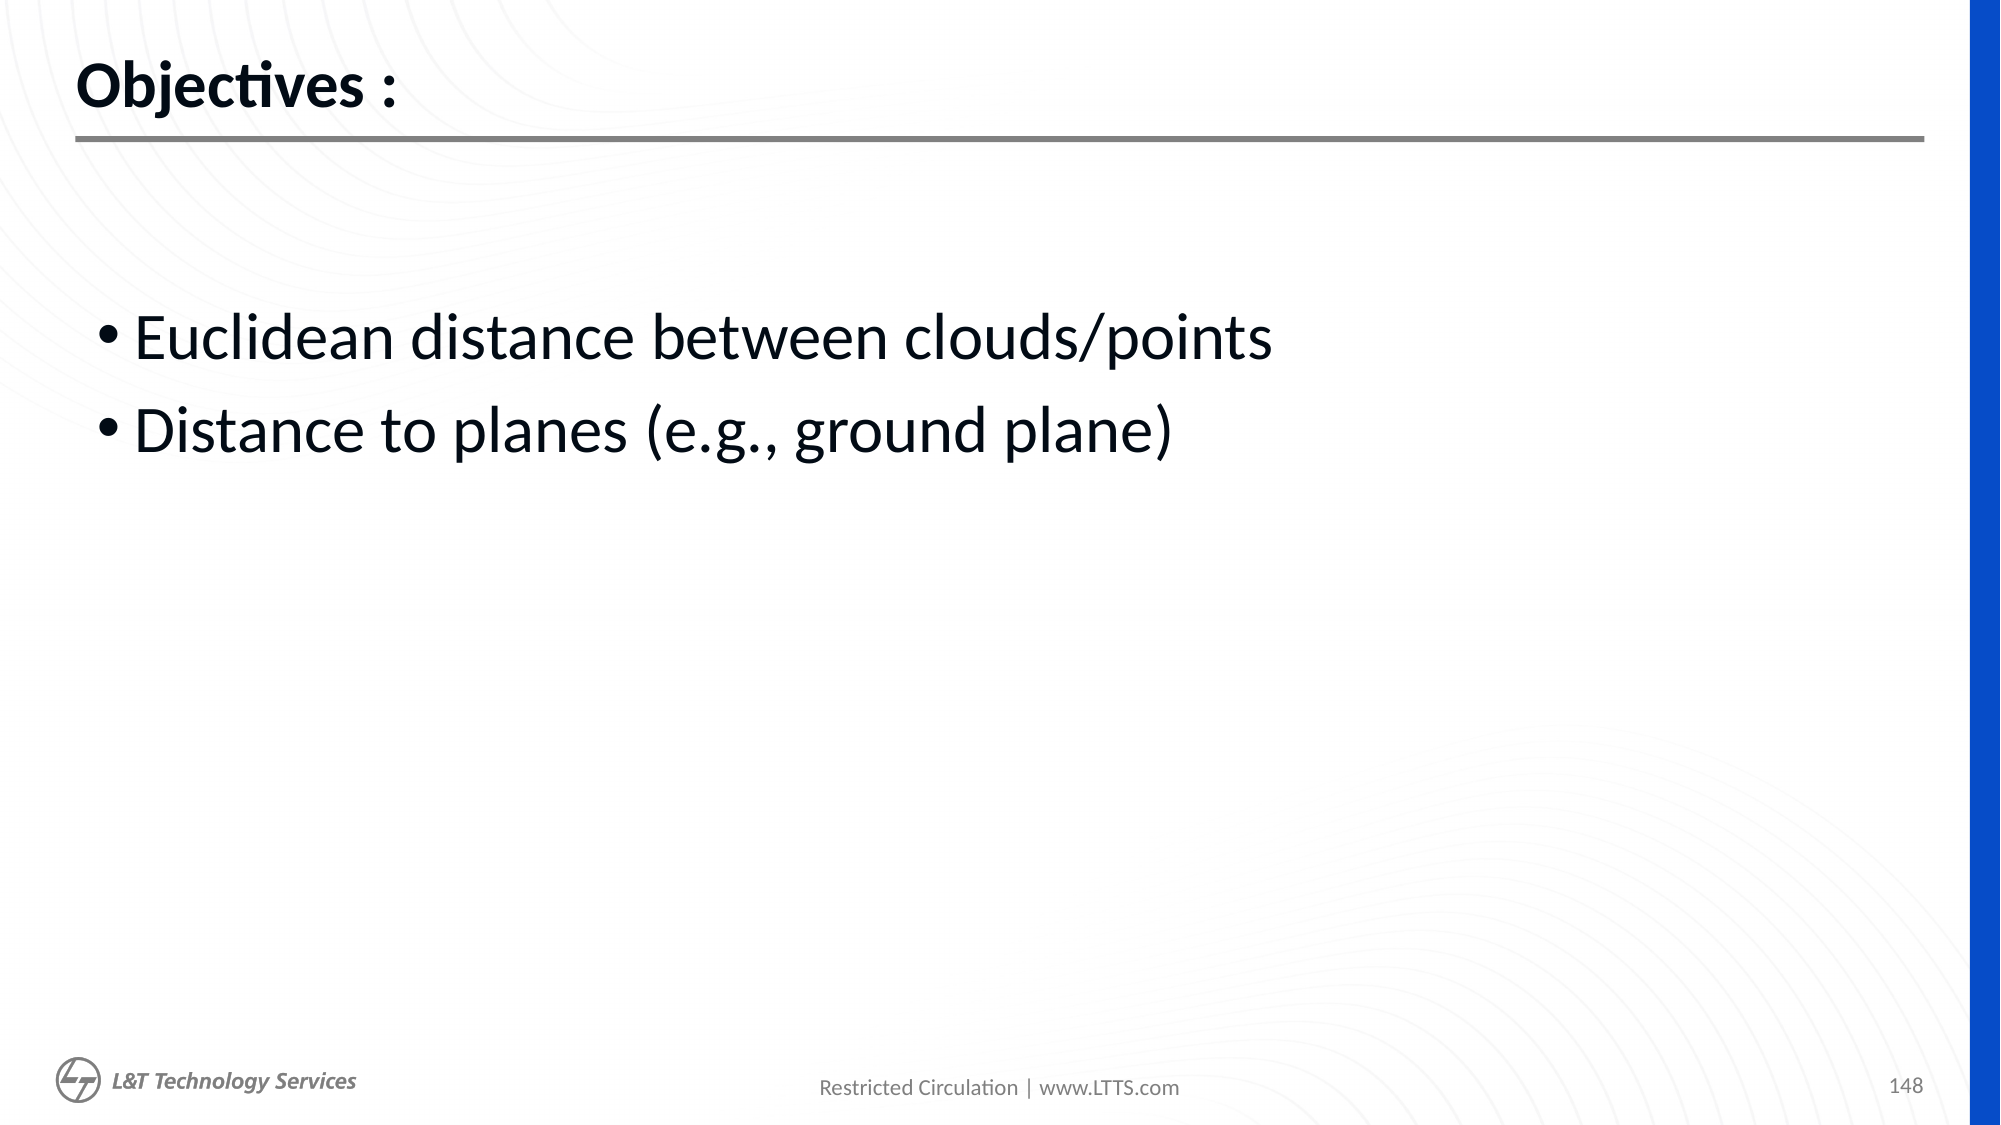

# Objectives :

Euclidean distance between clouds/points
Distance to planes (e.g., ground plane)